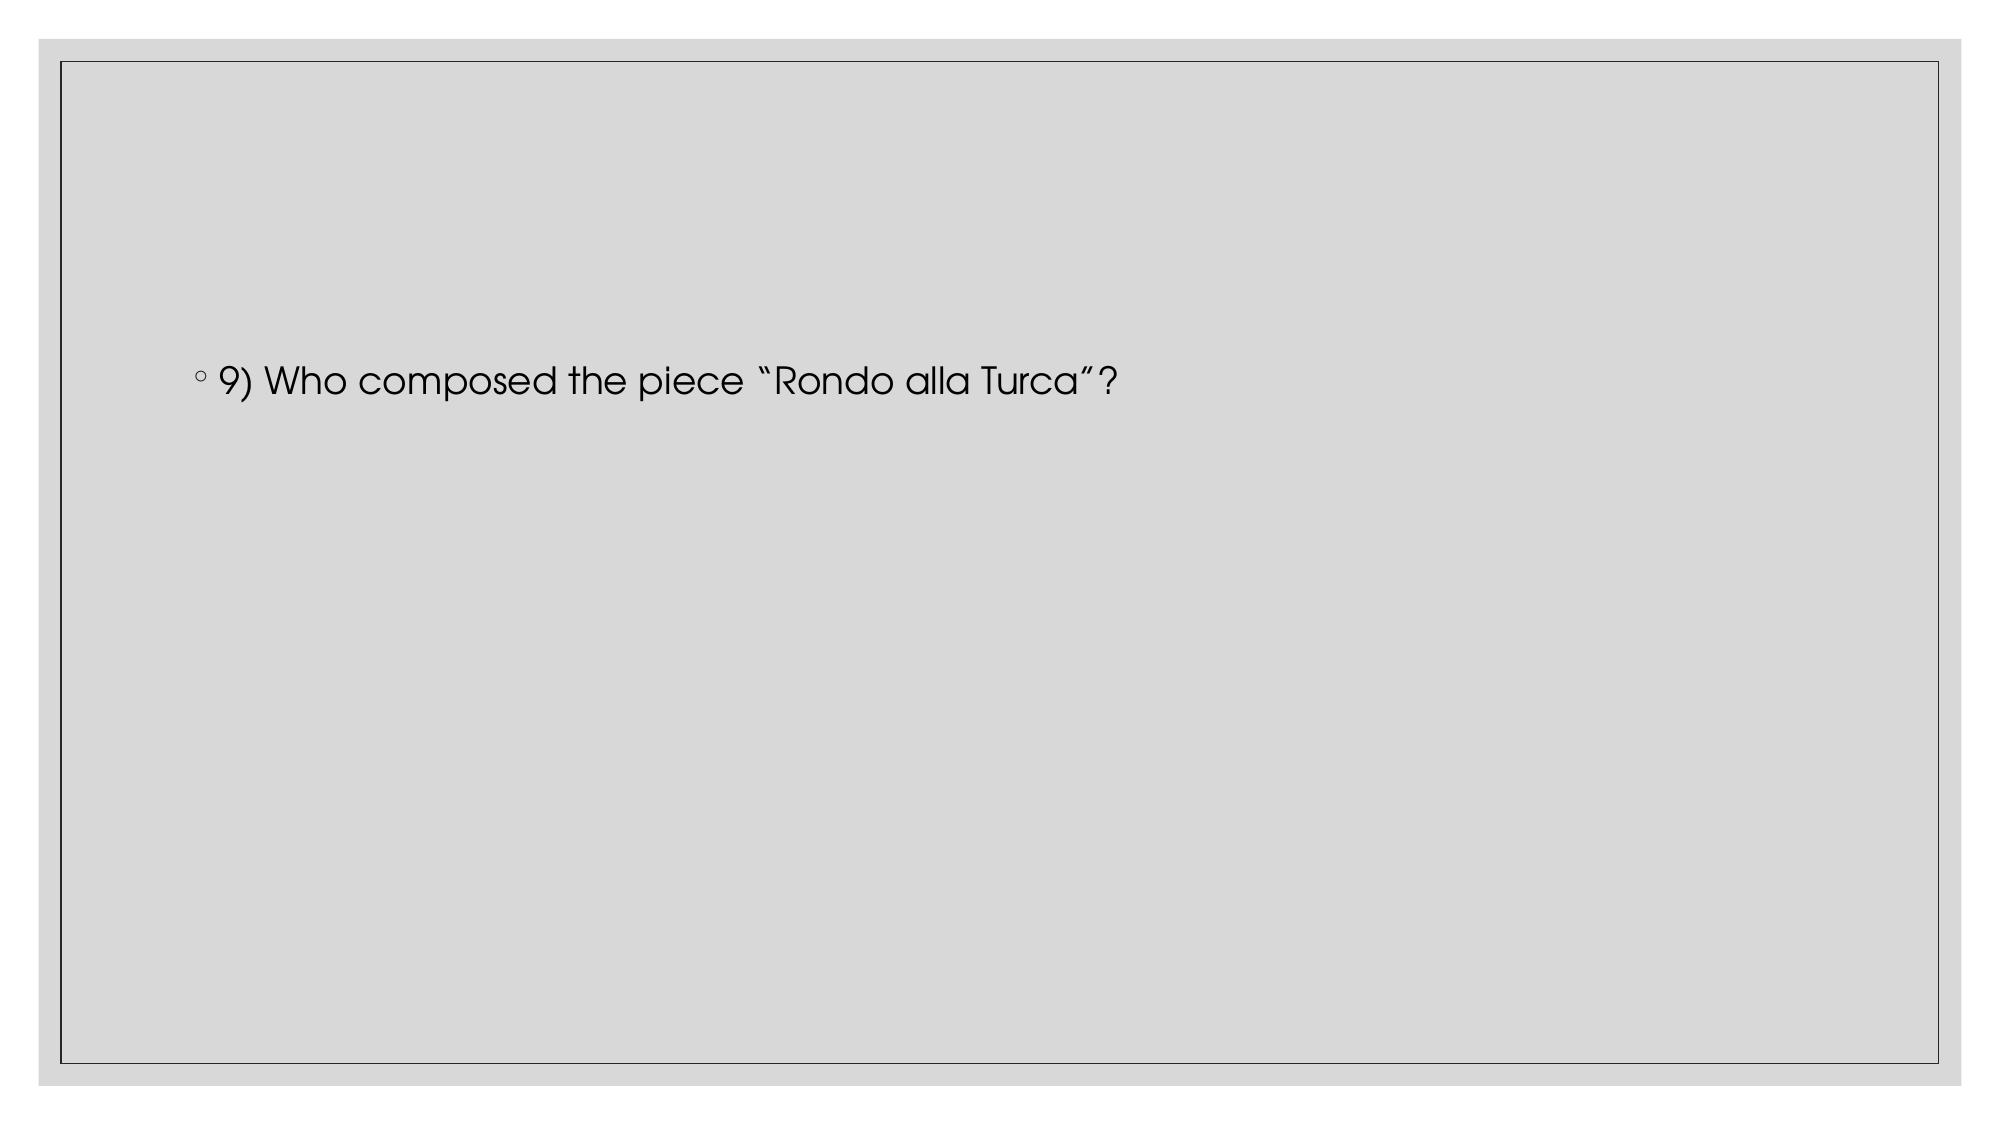

9) Who composed the piece “Rondo alla Turca”?